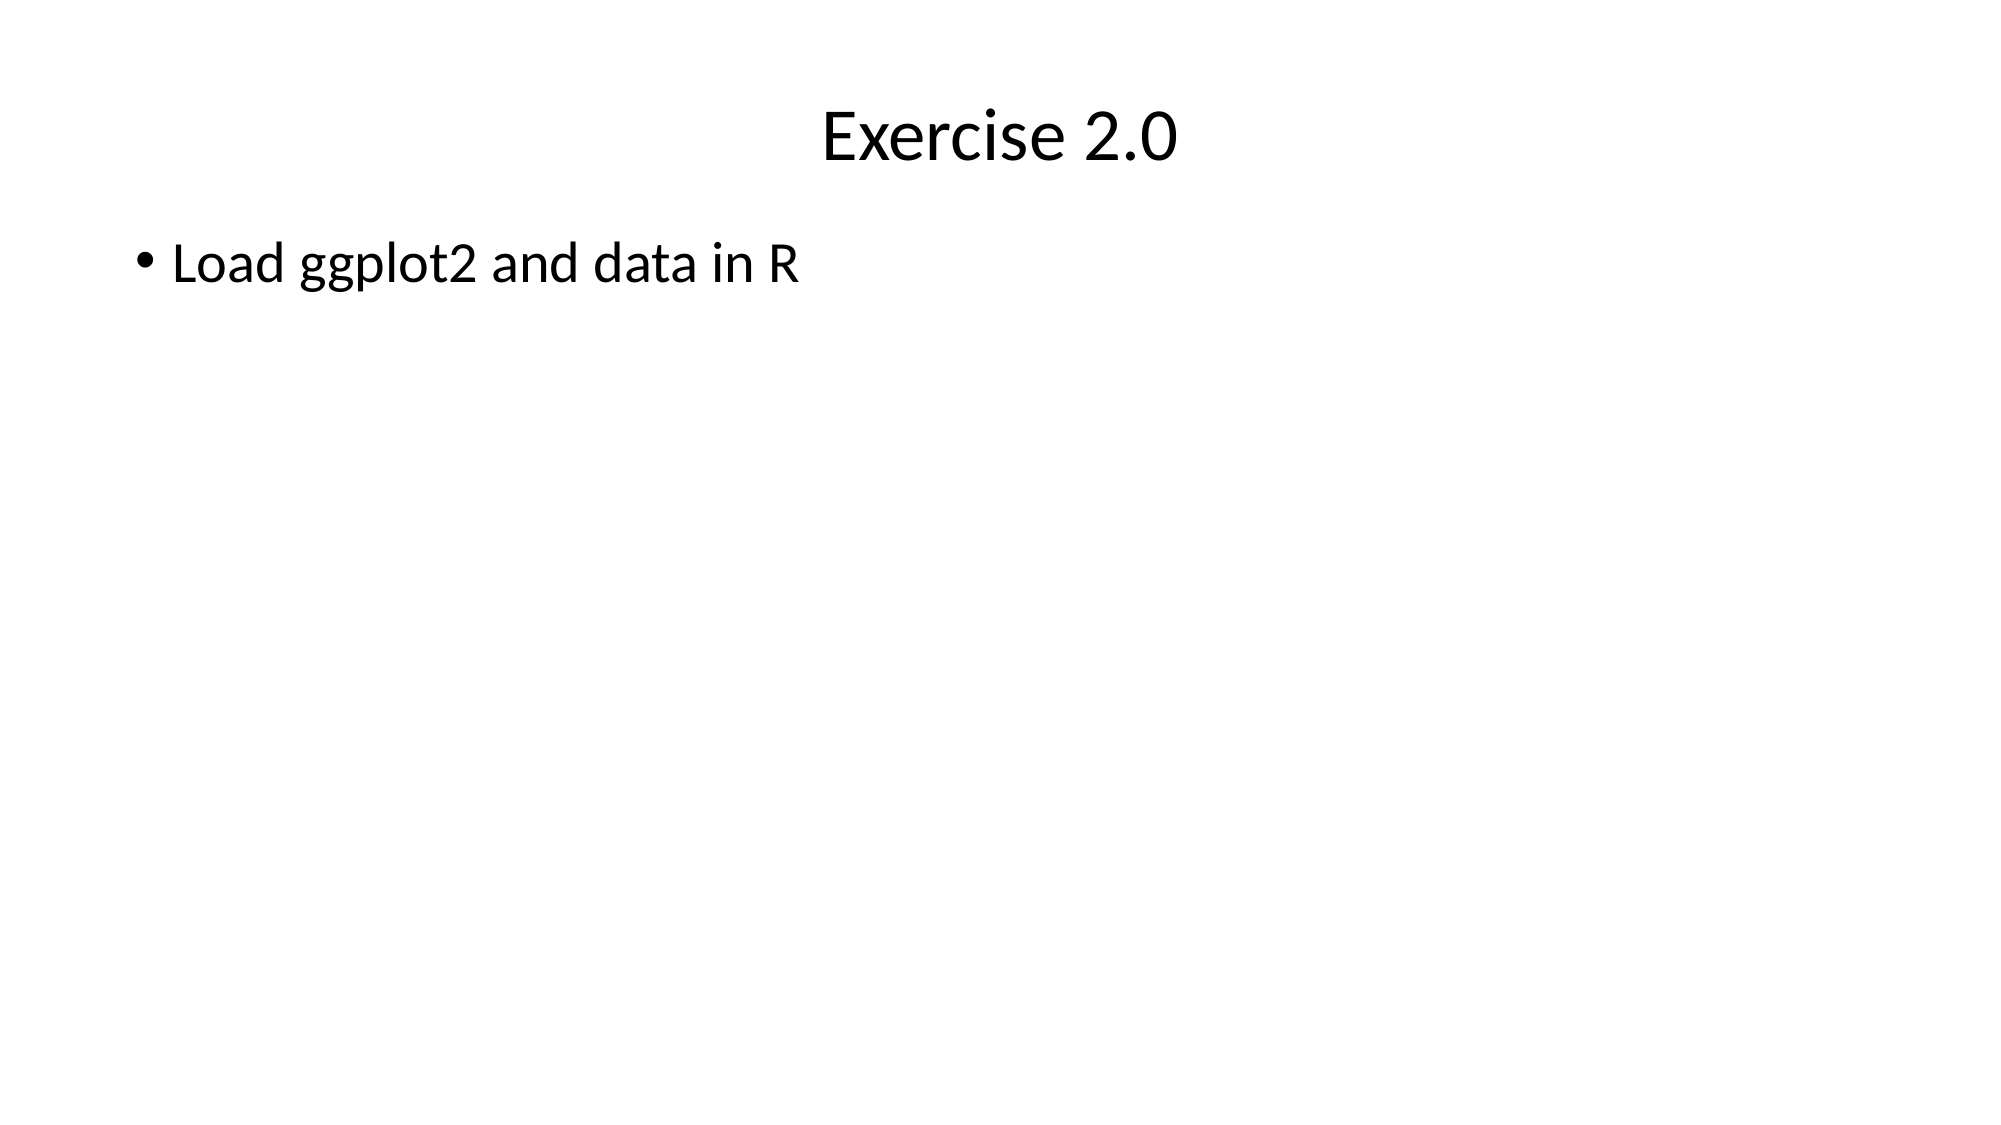

# Exercise 2.0
Load ggplot2 and data in R